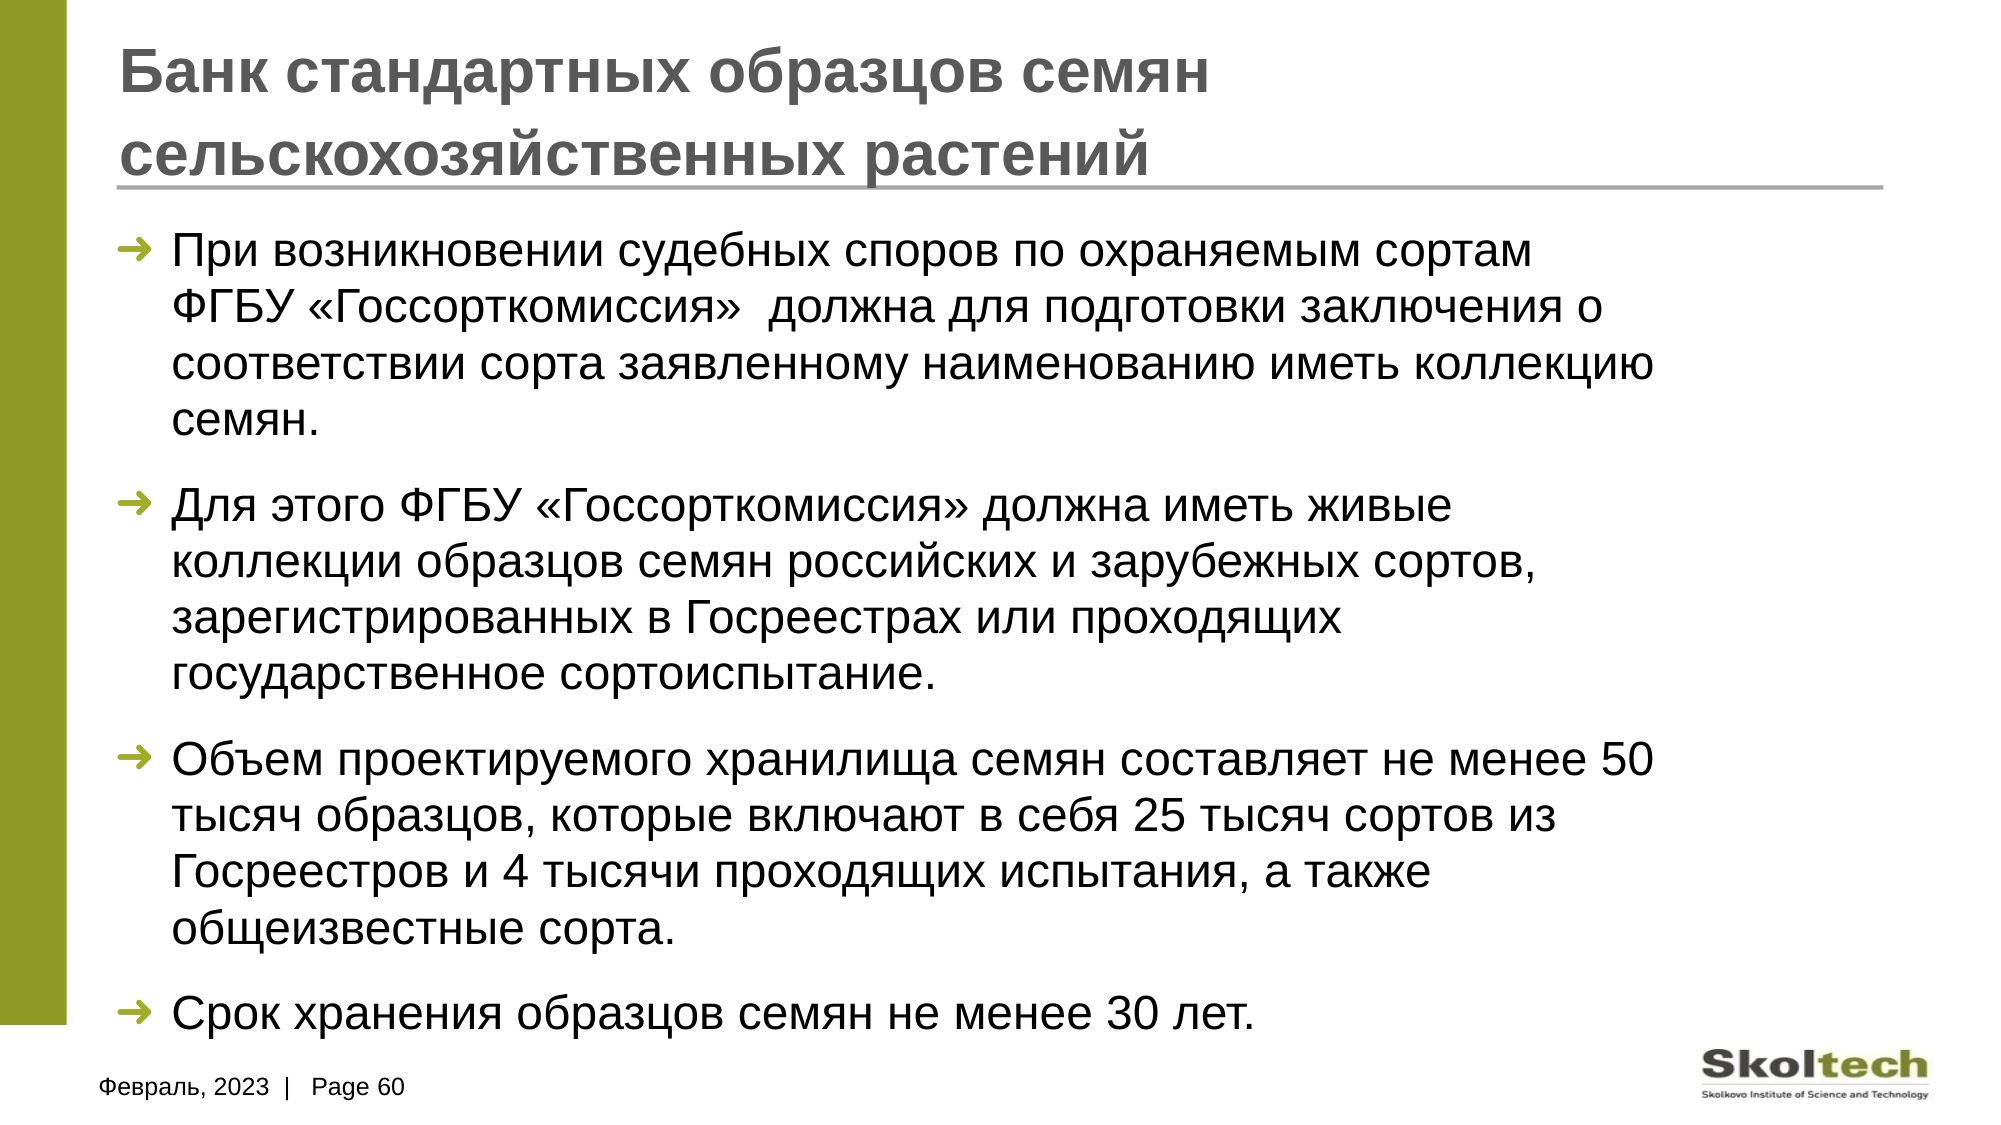

# Банк стандартных образцов семян сельскохозяйственных растений
При возникновении судебных споров по охраняемым сортам ФГБУ «Госсорткомиссия»  должна для подготовки заключения о соответствии сорта заявленному наименованию иметь коллекцию семян.
Для этого ФГБУ «Госсорткомиссия» должна иметь живые коллекции образцов семян российских и зарубежных сортов, зарегистрированных в Госреестрах или проходящих государственное сортоиспытание.
Объем проектируемого хранилища семян составляет не менее 50 тысяч образцов, которые включают в себя 25 тысяч сортов из Госреестров и 4 тысячи проходящих испытания, а также общеизвестные сорта.
Срок хранения образцов семян не менее 30 лет.

Февраль, 2023  |   Page 60